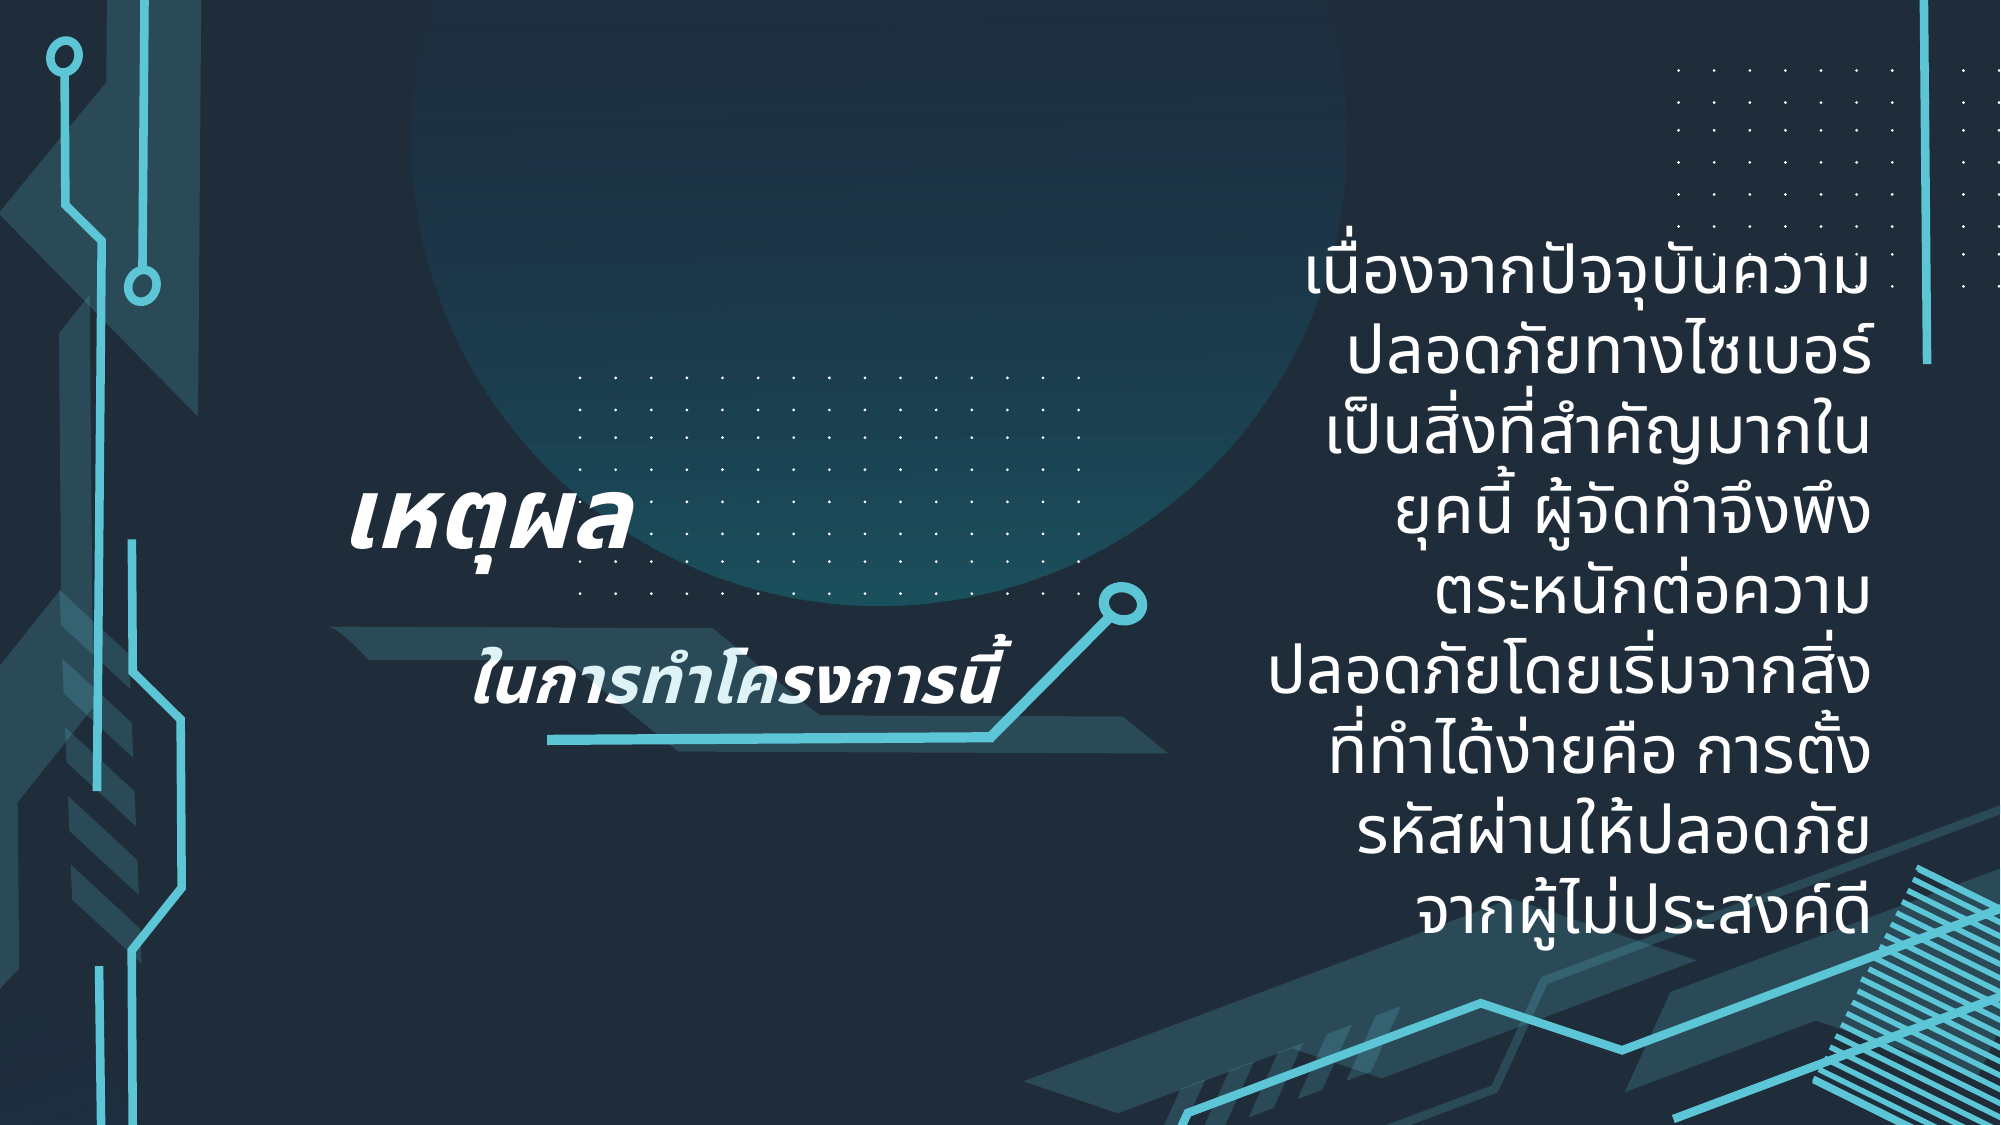

เนื่องจากปัจจุบันความปลอดภัยทางไซเบอร์เป็นสิ่งที่สำคัญมากในยุคนี้ ผู้จัดทำจึงพึงตระหนักต่อความปลอดภัยโดยเริ่มจากสิ่งที่ทำได้ง่ายคือ การตั้งรหัสผ่านให้ปลอดภัยจากผู้ไม่ประสงค์ดี

เหตุผล

ในการทำโครงการนี้